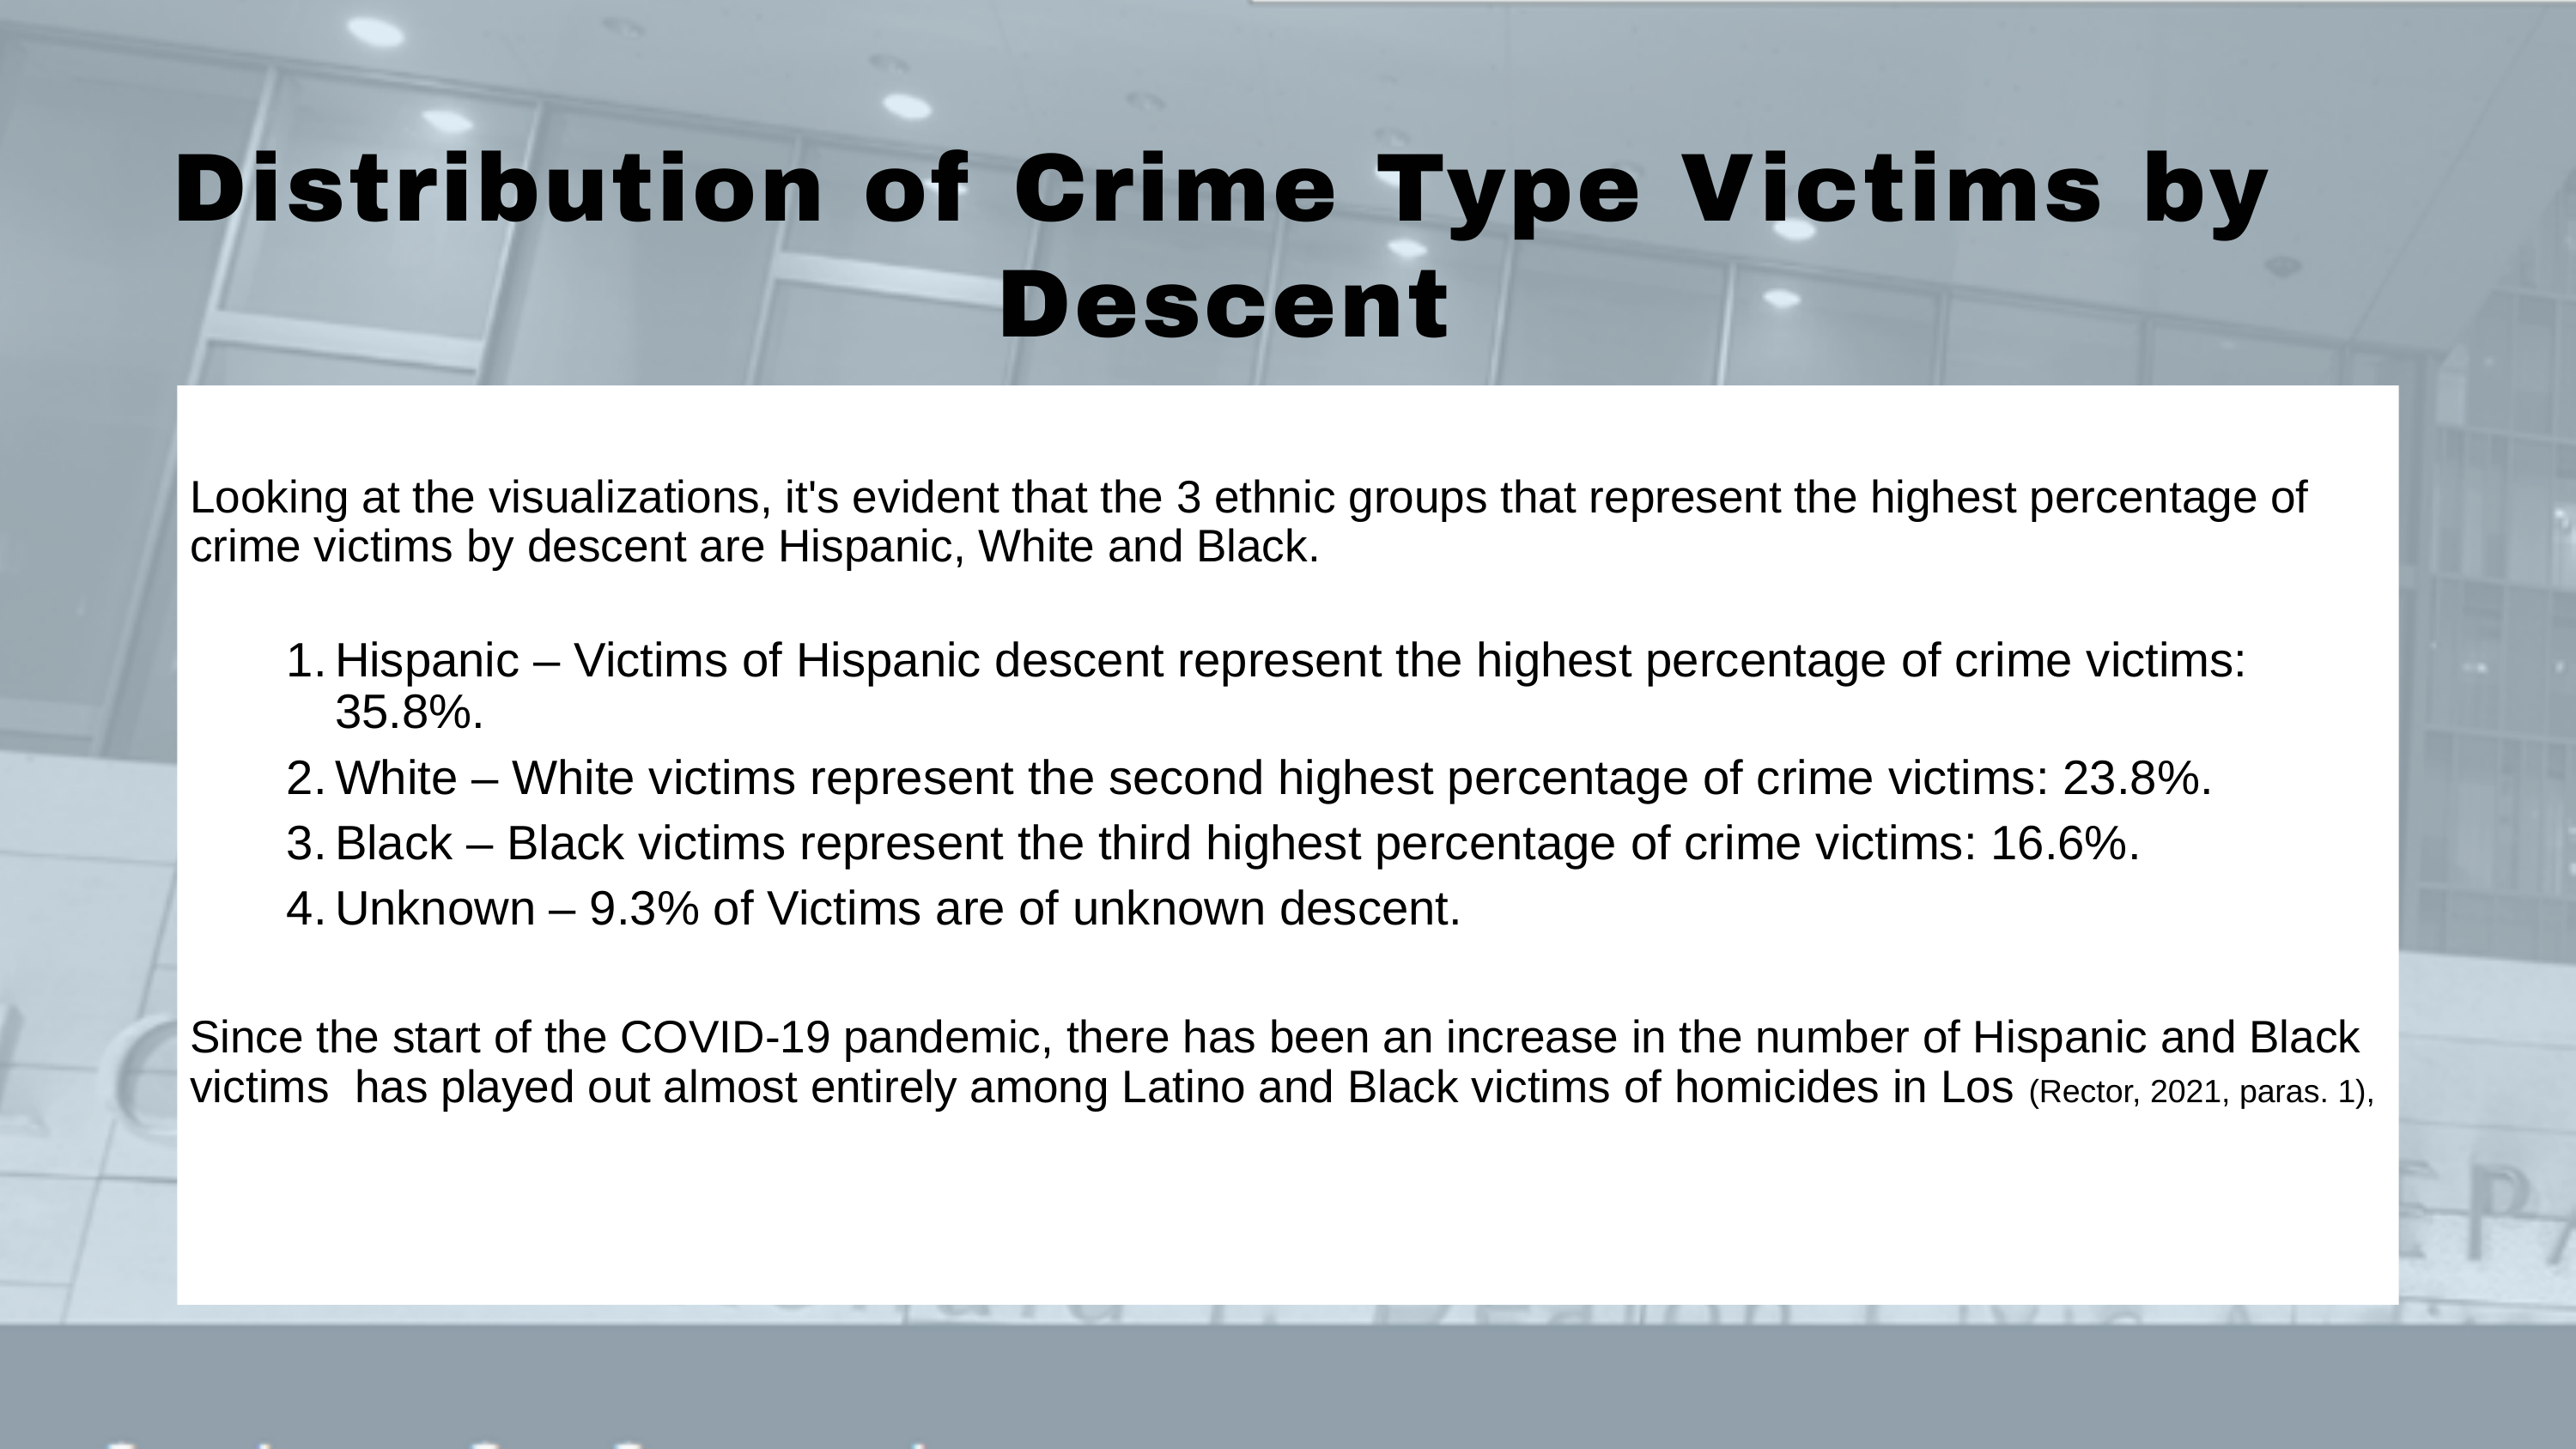

Distribution of Crime Type Victims by Descent

Looking at the visualizations, it's evident that the 3 ethnic groups that represent the highest percentage of crime victims by descent are Hispanic, White and Black.
Hispanic – Victims of Hispanic descent represent the highest percentage of crime victims: 35.8%.
White – White victims represent the second highest percentage of crime victims: 23.8%.
Black – Black victims represent the third highest percentage of crime victims: 16.6%.
Unknown – 9.3% of Victims are of unknown descent.

Since the start of the COVID-19 pandemic, there has been an increase in the number of Hispanic and Black victims  has played out almost entirely among Latino and Black victims of homicides in Los (Rector, 2021, paras. 1),